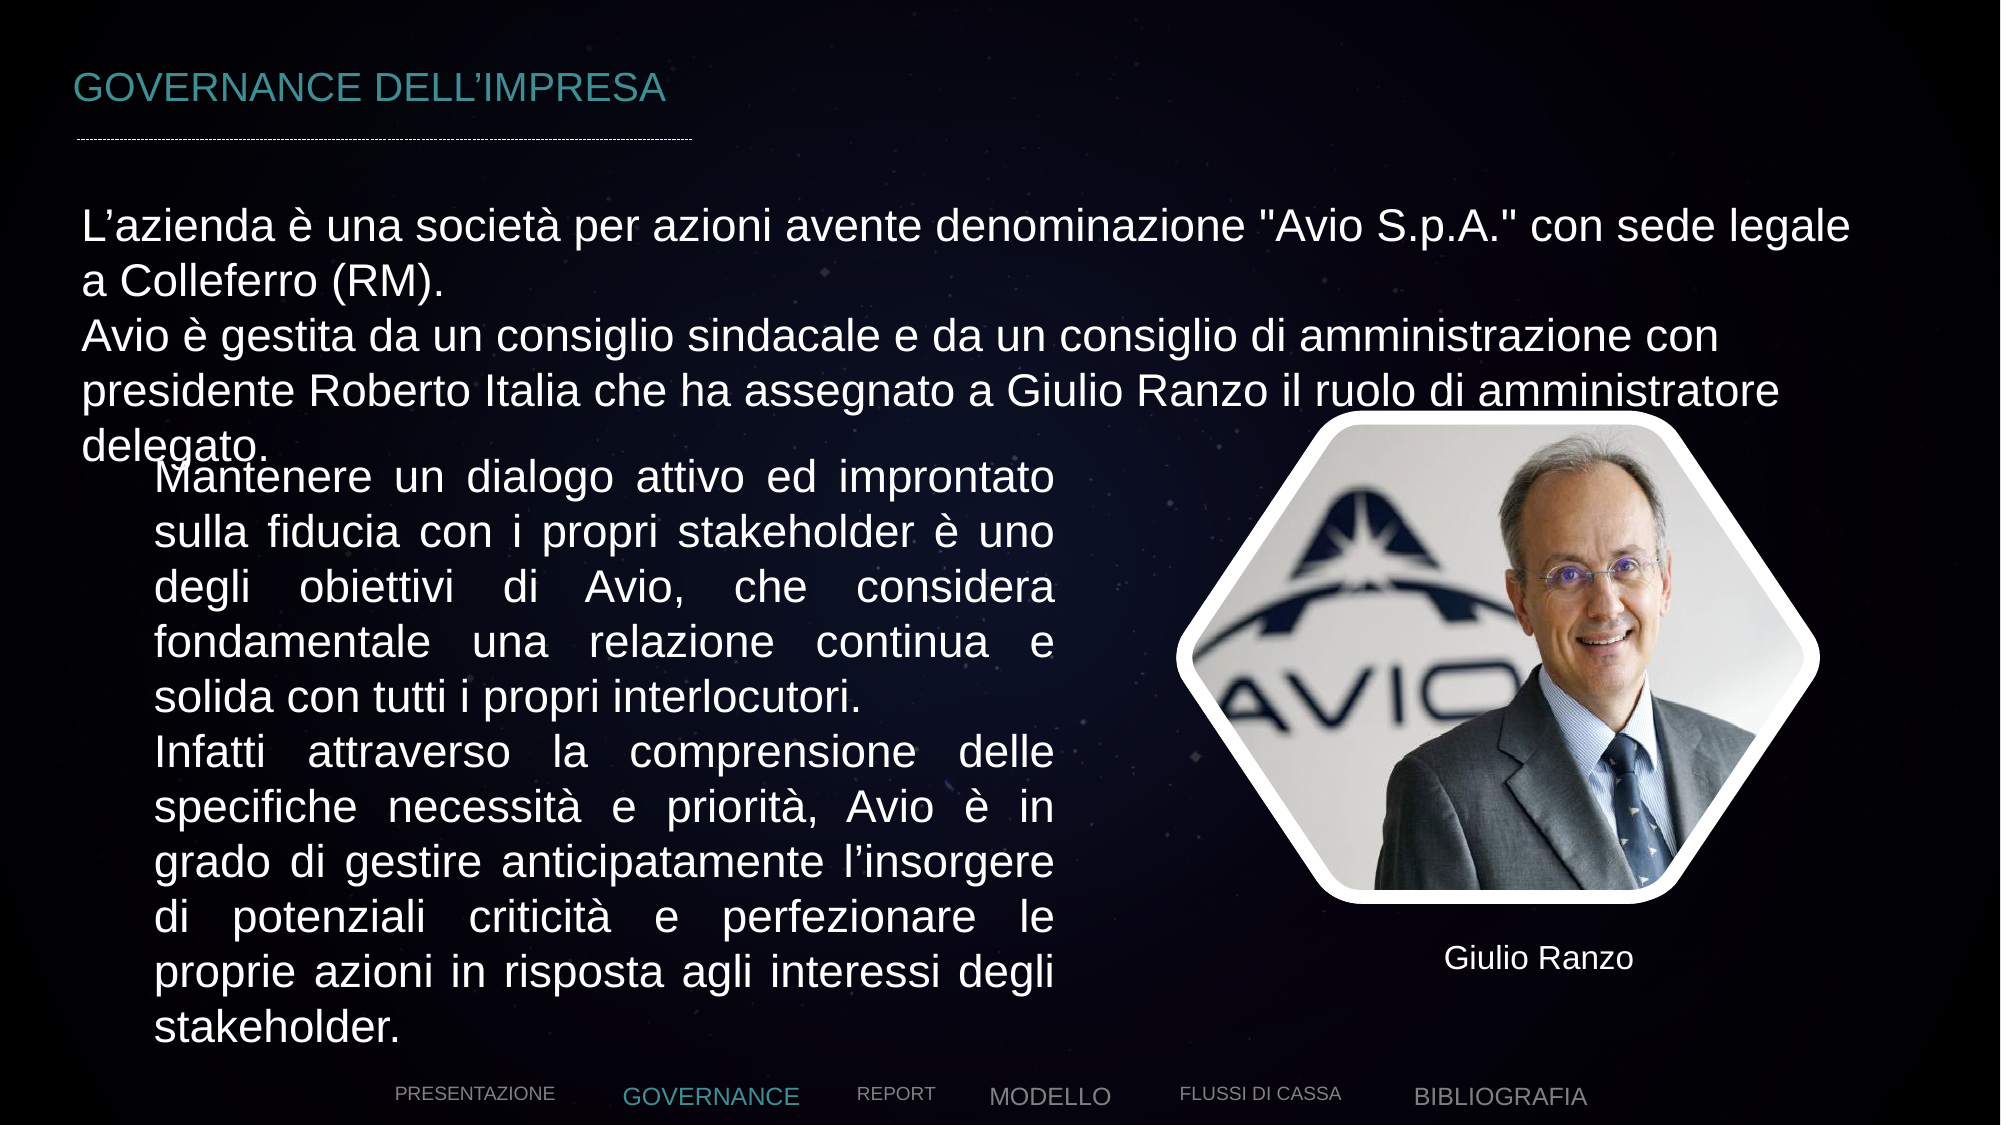

# GOVERNANCE DELL’IMPRESA
L’azienda è una società per azioni avente denominazione "Avio S.p.A." con sede legale a Colleferro (RM).
Avio è gestita da un consiglio sindacale e da un consiglio di amministrazione con presidente Roberto Italia che ha assegnato a Giulio Ranzo il ruolo di amministratore delegato.

Mantenere un dialogo attivo ed improntato sulla fiducia con i propri stakeholder è uno degli obiettivi di Avio, che considera fondamentale una relazione continua e solida con tutti i propri interlocutori.
Infatti attraverso la comprensione delle specifiche necessità e priorità, Avio è in grado di gestire anticipatamente l’insorgere di potenziali criticità e perfezionare le proprie azioni in risposta agli interessi degli stakeholder.
Giulio Ranzo
PRESENTAZIONE

GOVERNANCE

REPORT

MODELLO

FLUSSI DI CASSA

BIBLIOGRAFIA